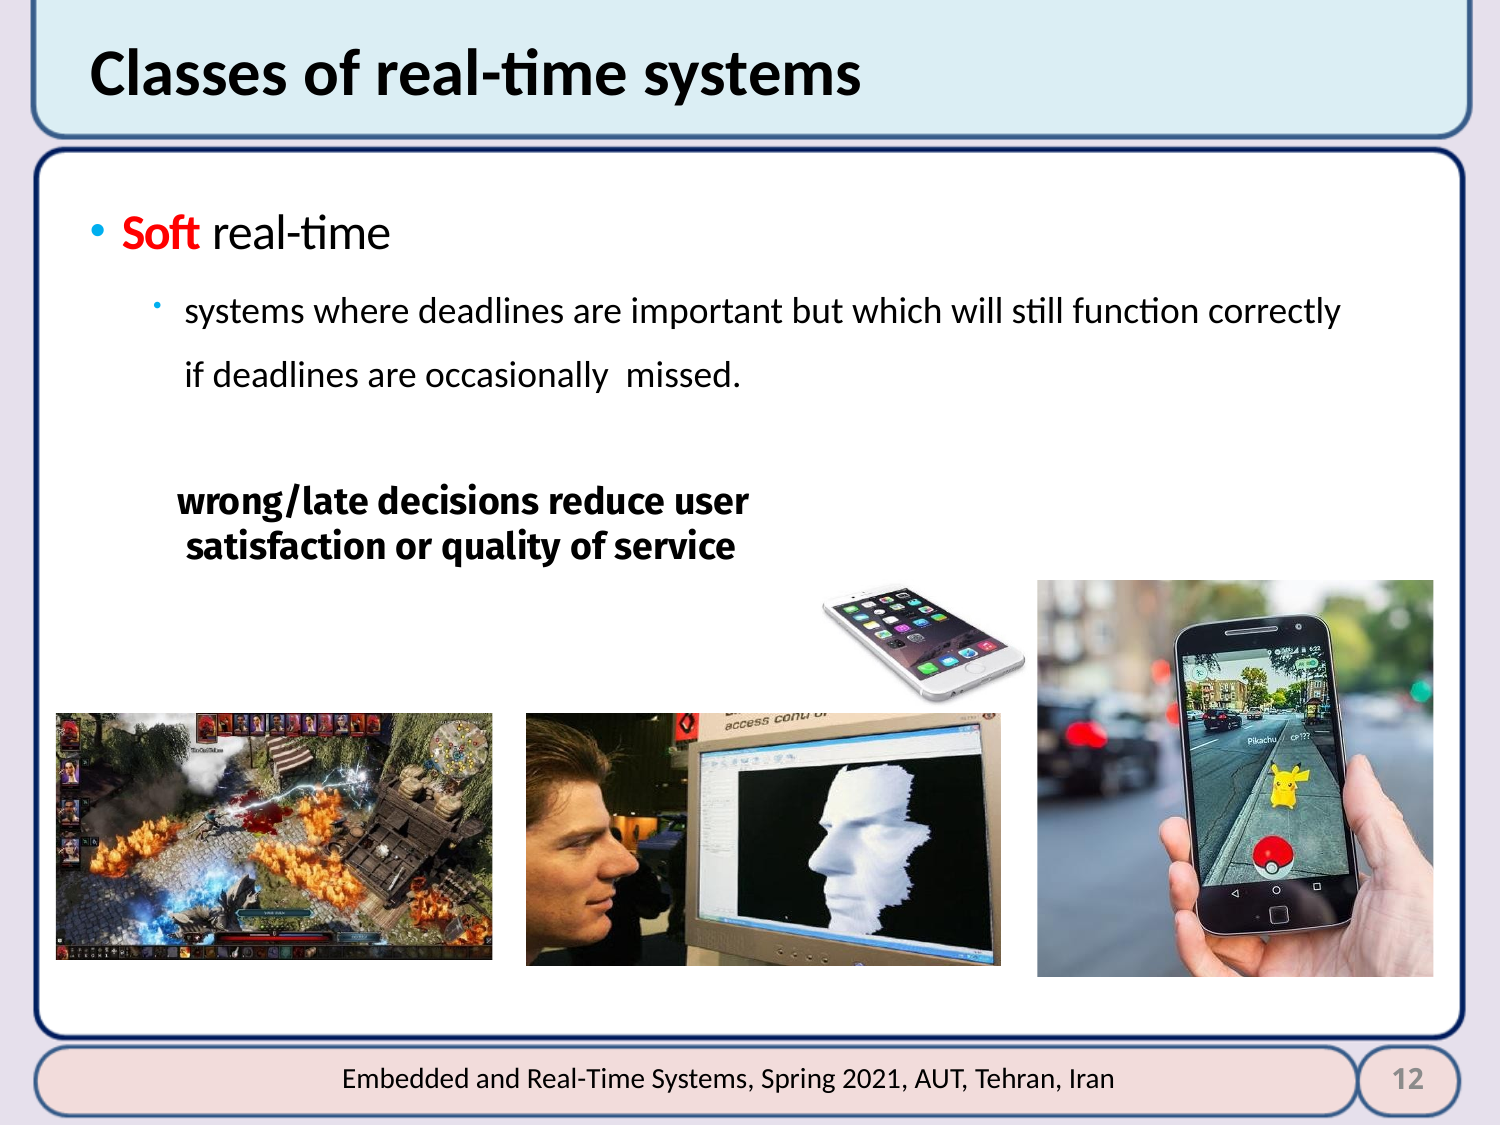

# Classes of real-time systems
Soft real-time
systems where deadlines are important but which will still function correctly if deadlines are occasionally  missed.

wrong/late decisions reduce user
satisfaction or quality of service

12
Embedded and Real-Time Systems, Spring 2021, AUT, Tehran, Iran